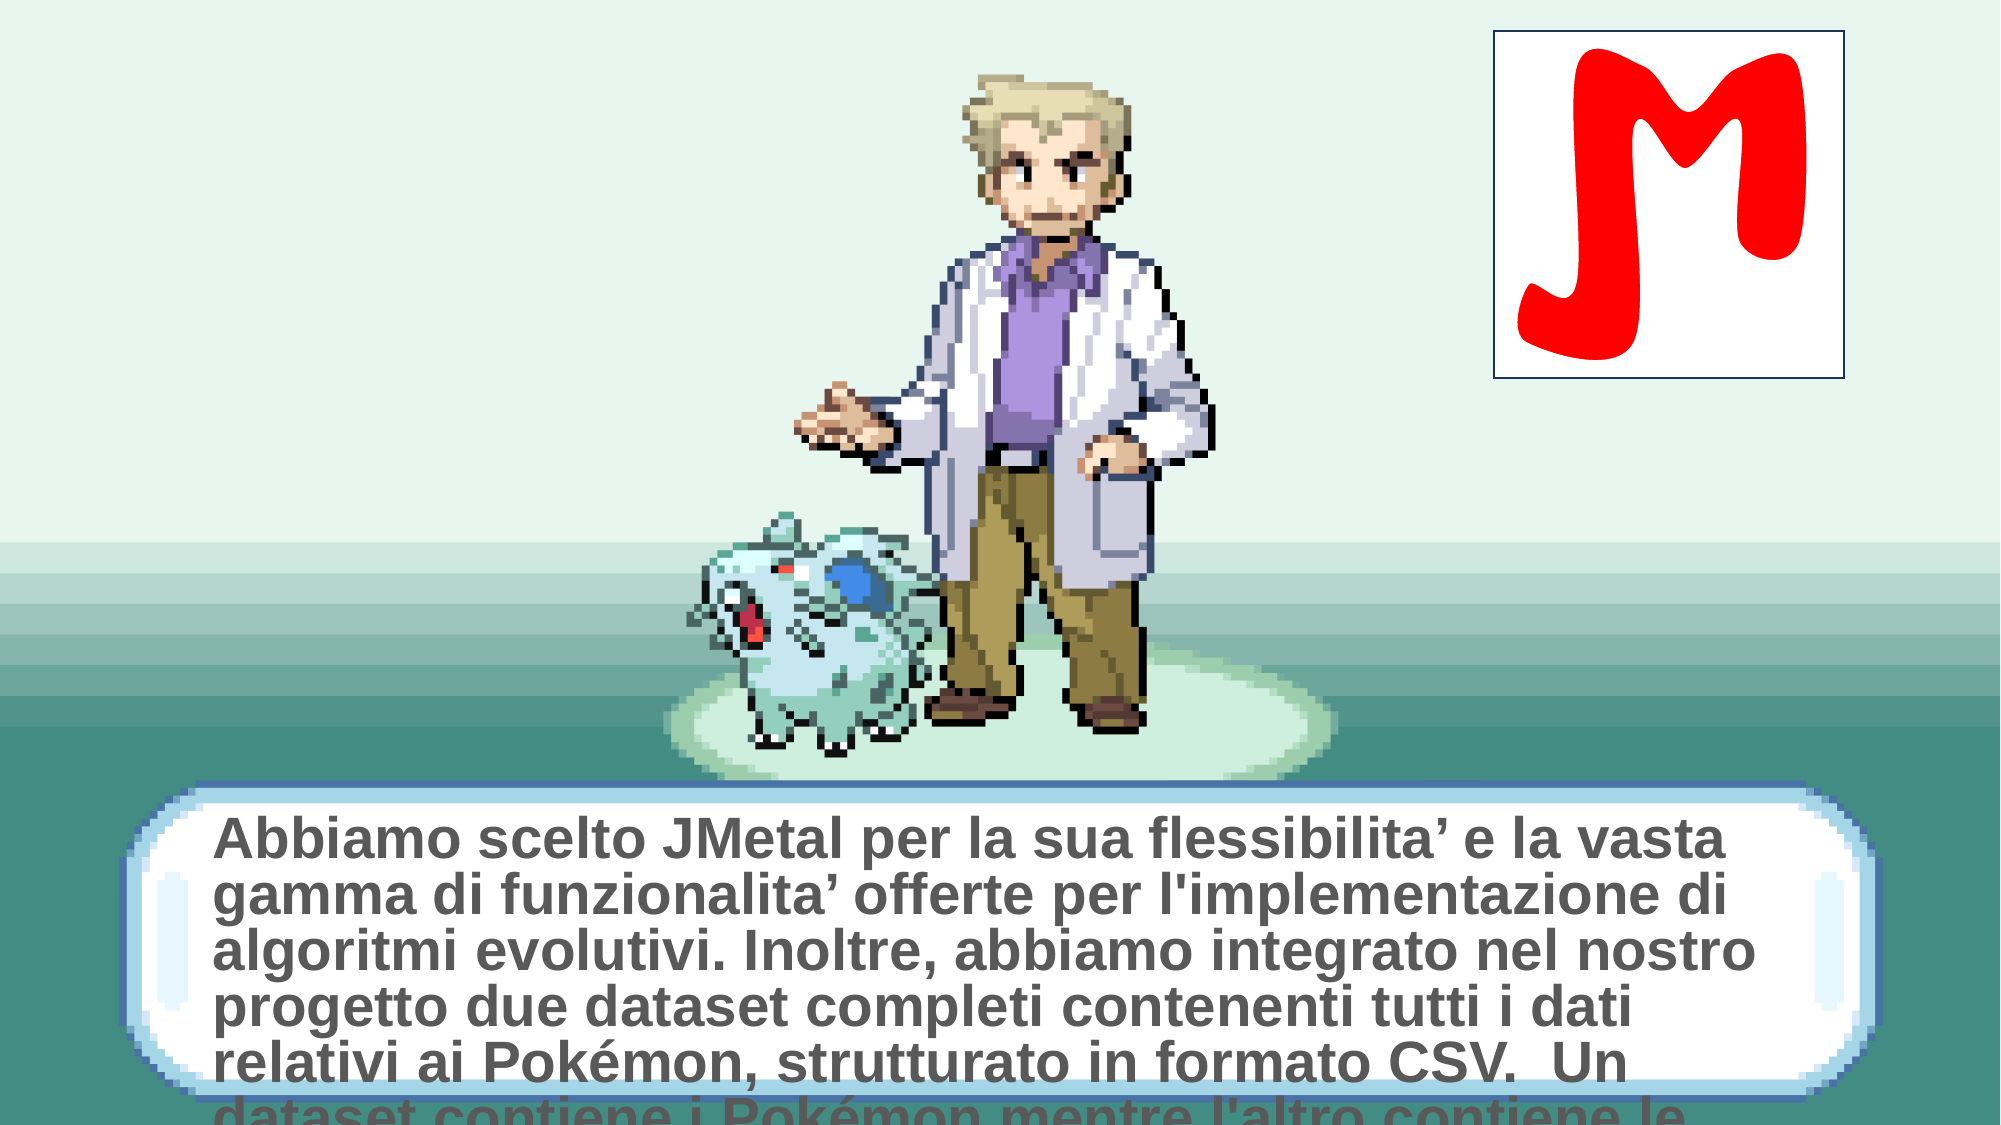

Abbiamo scelto JMetal per la sua flessibilita’ e la vasta gamma di funzionalita’ offerte per l'implementazione di algoritmi evolutivi. Inoltre, abbiamo integrato nel nostro progetto due dataset completi contenenti tutti i dati relativi ai Pokémon, strutturato in formato CSV.  Un dataset contiene i Pokémon mentre l'altro contiene le mosse